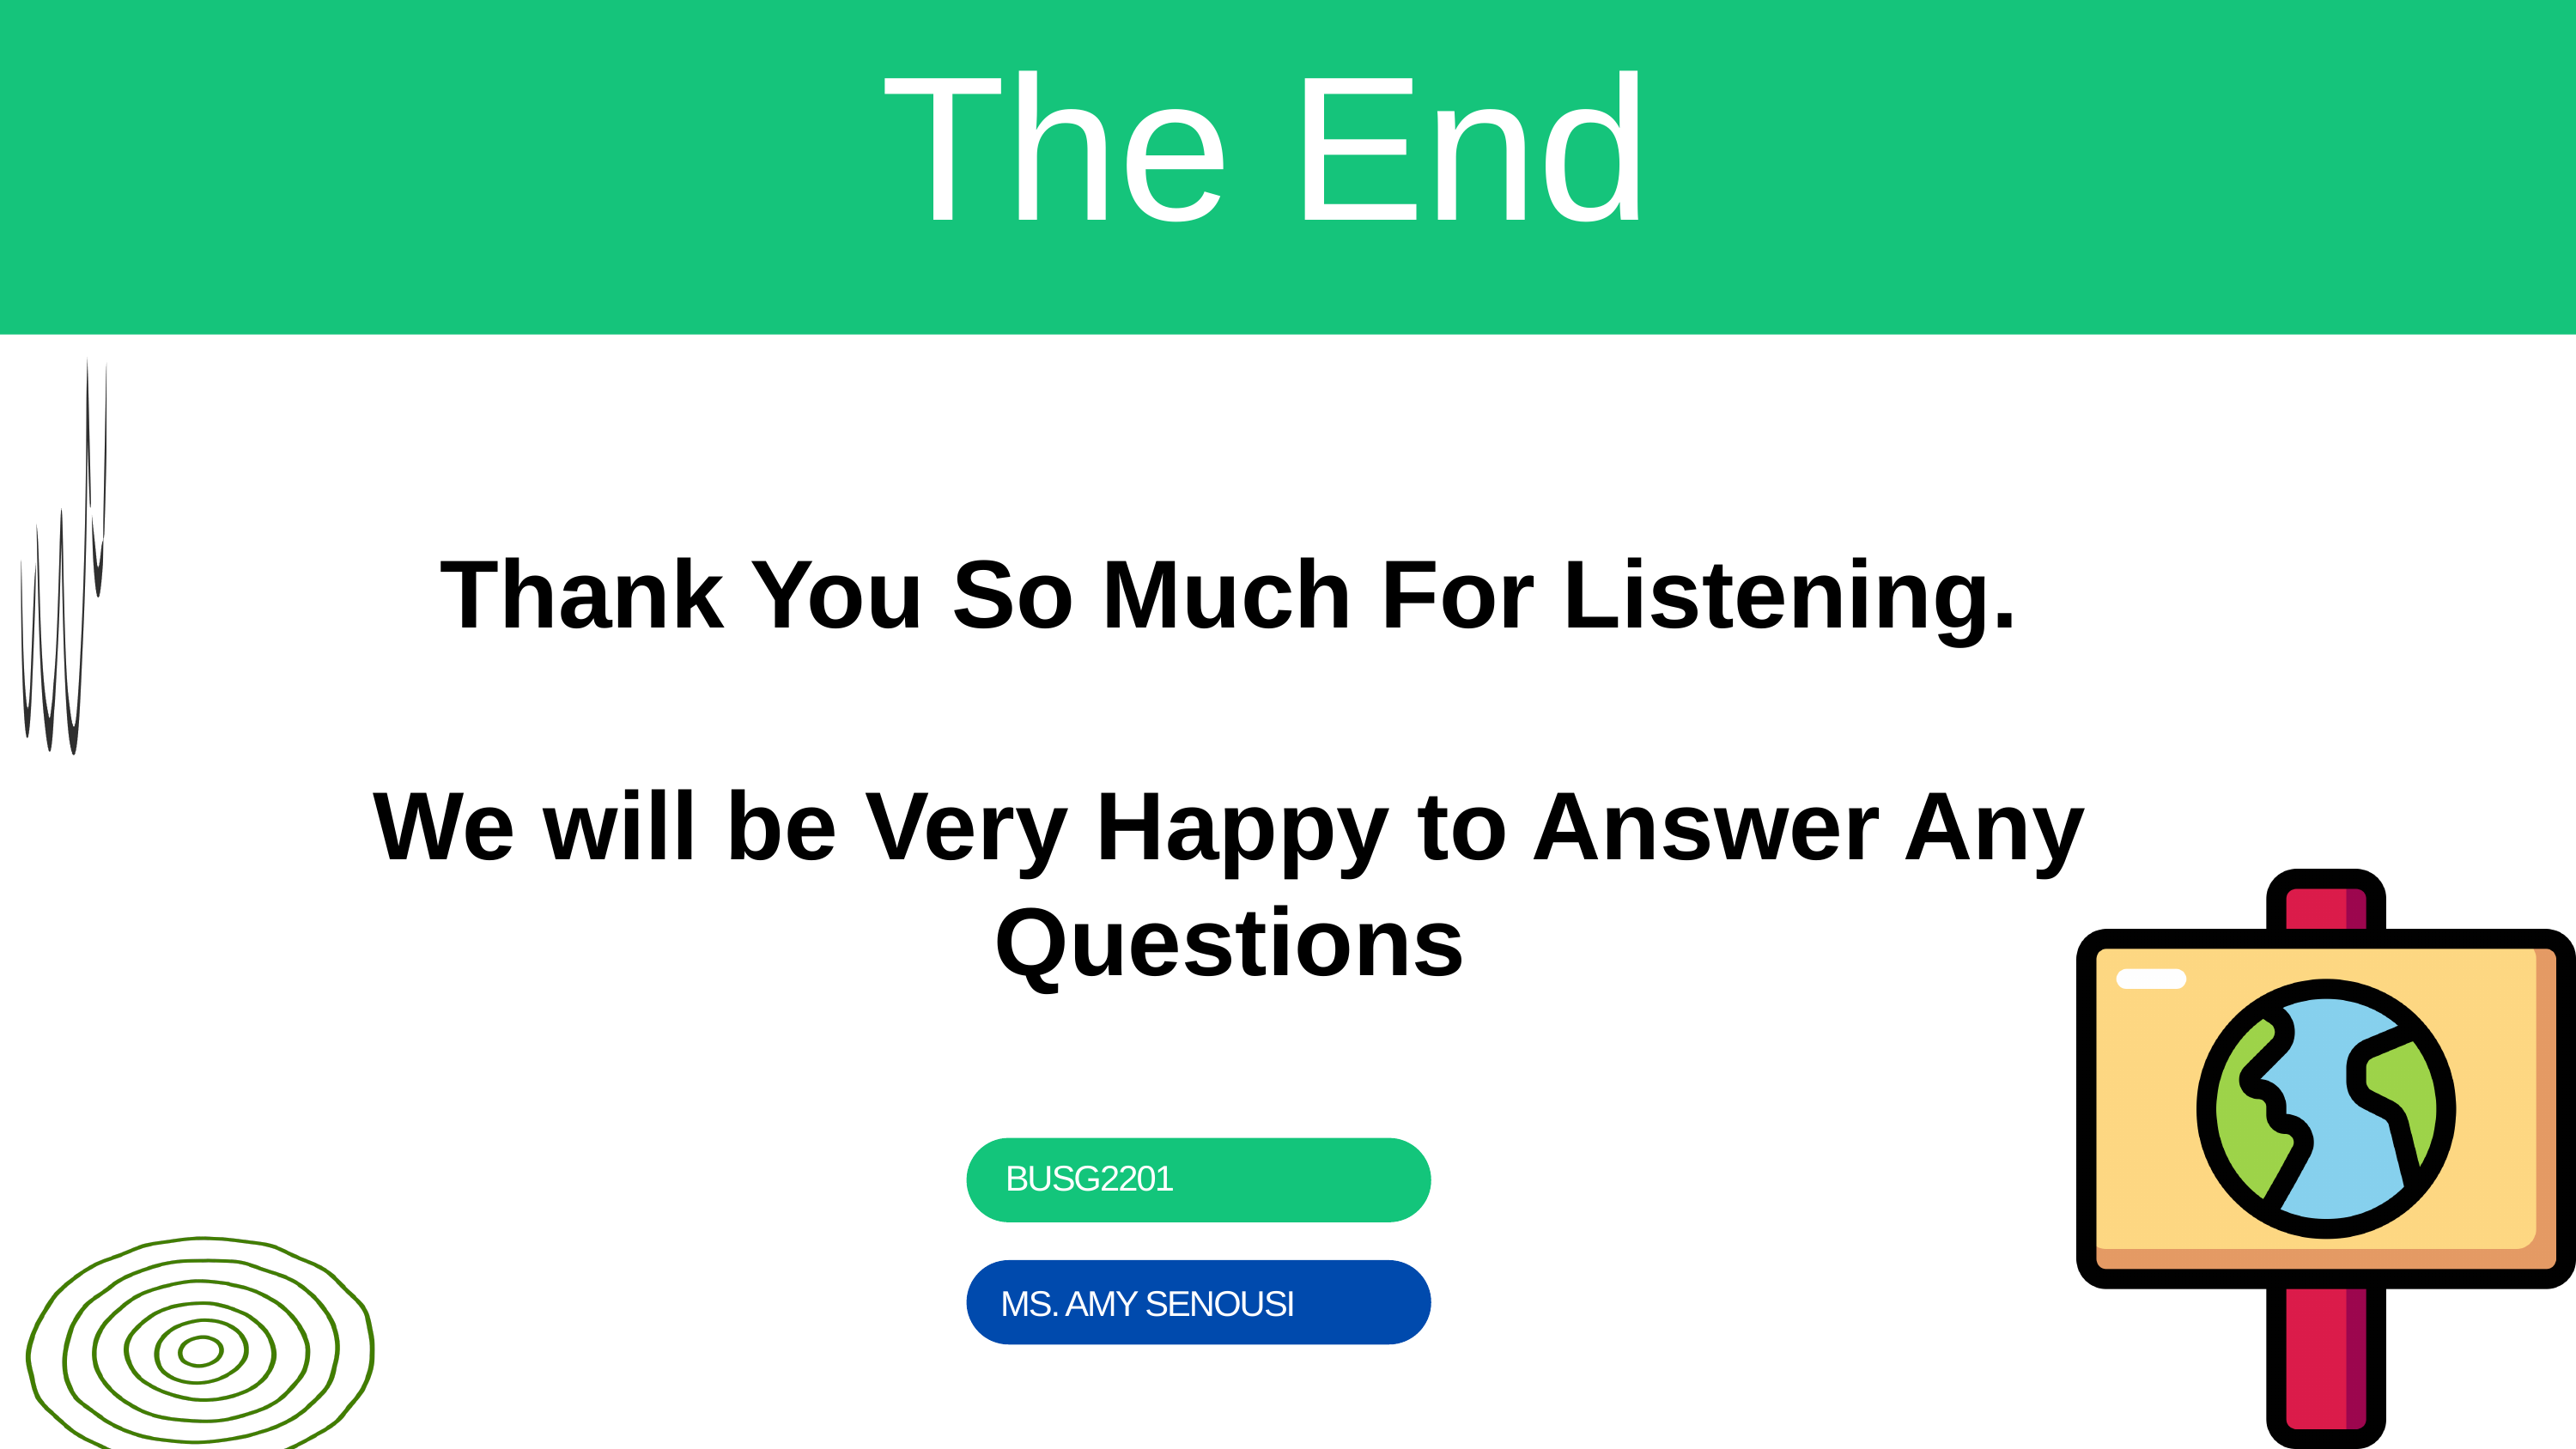

The End

Thank You So Much For Listening.

We will be Very Happy to Answer Any Questions

BUSG2201

MS. AMY SENOUSI